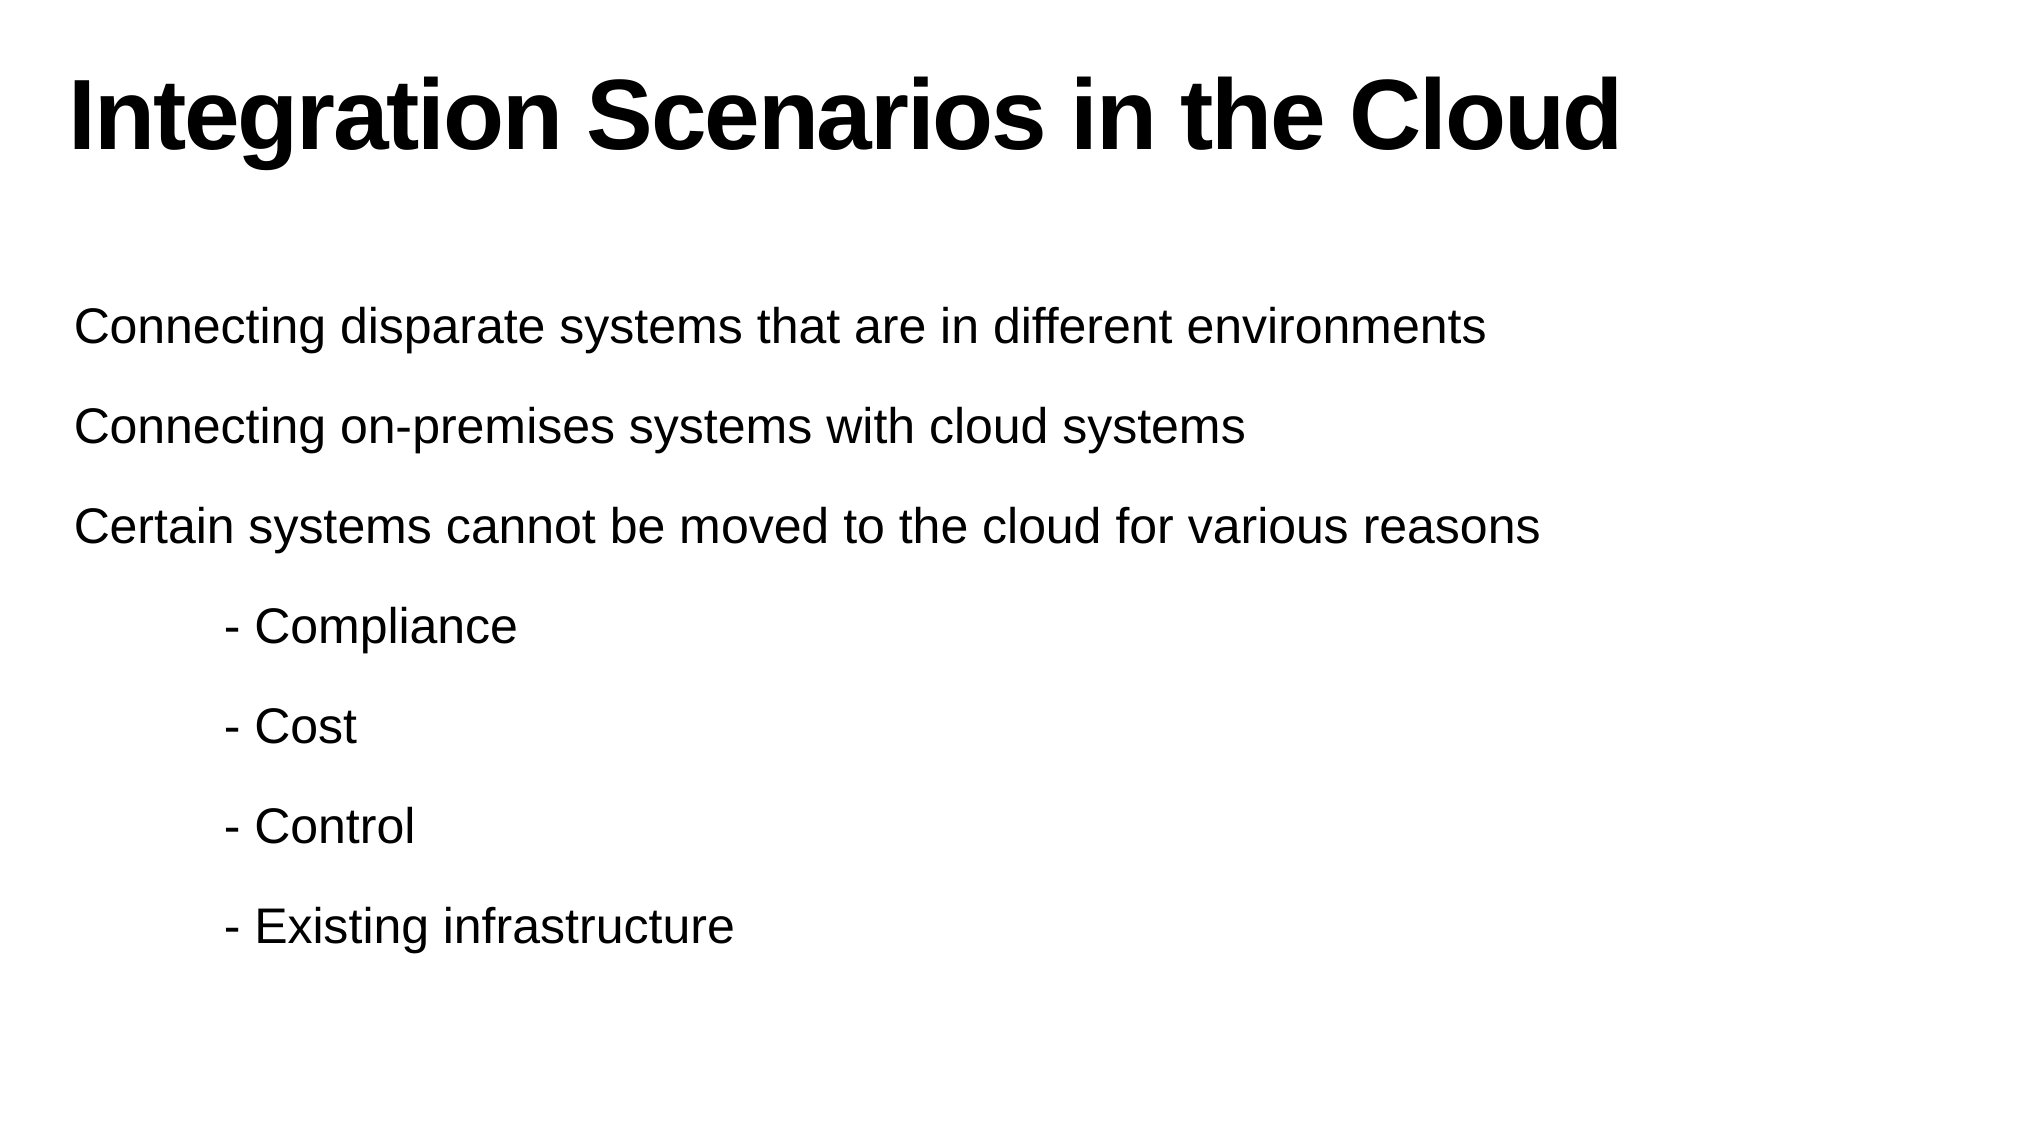

# Integration Scenarios in the Cloud
Connecting disparate systems that are in different environments
Connecting on-premises systems with cloud systems
Certain systems cannot be moved to the cloud for various reasons
	- Compliance
	- Cost
	- Control
	- Existing infrastructure